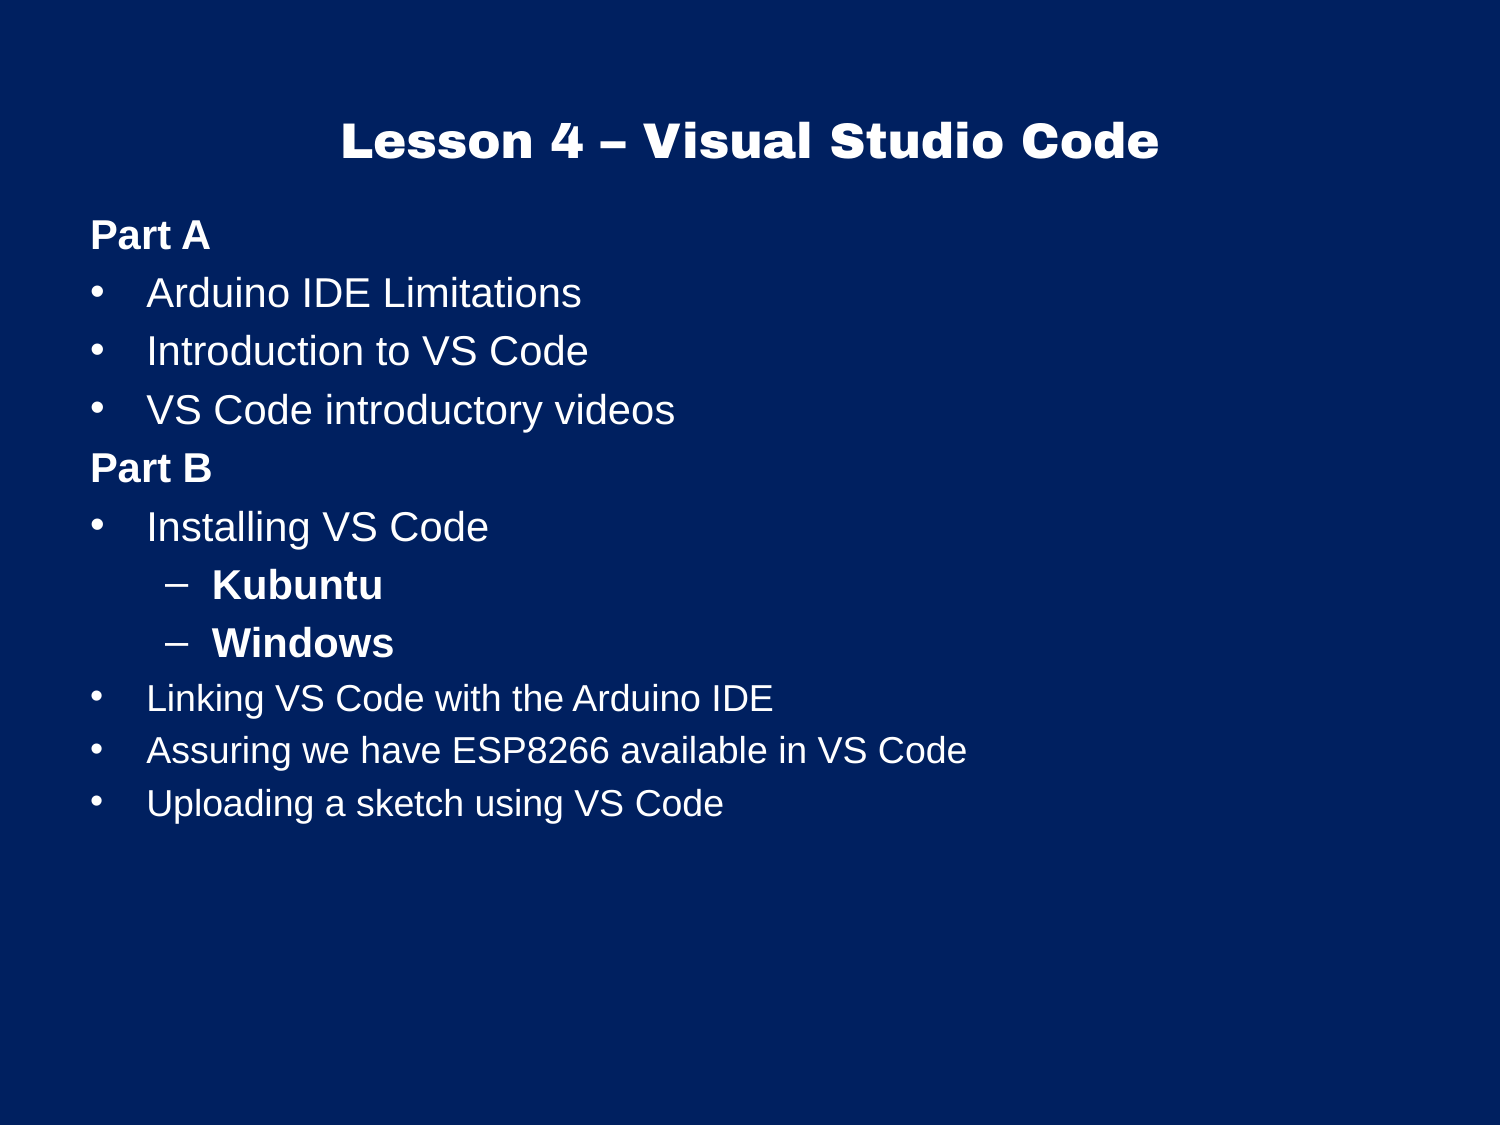

# Lesson 4 – Visual Studio Code
Part A
Arduino IDE Limitations
Introduction to VS Code
VS Code introductory videos
Part B
Installing VS Code
Kubuntu
Windows
Linking VS Code with the Arduino IDE
Assuring we have ESP8266 available in VS Code
Uploading a sketch using VS Code